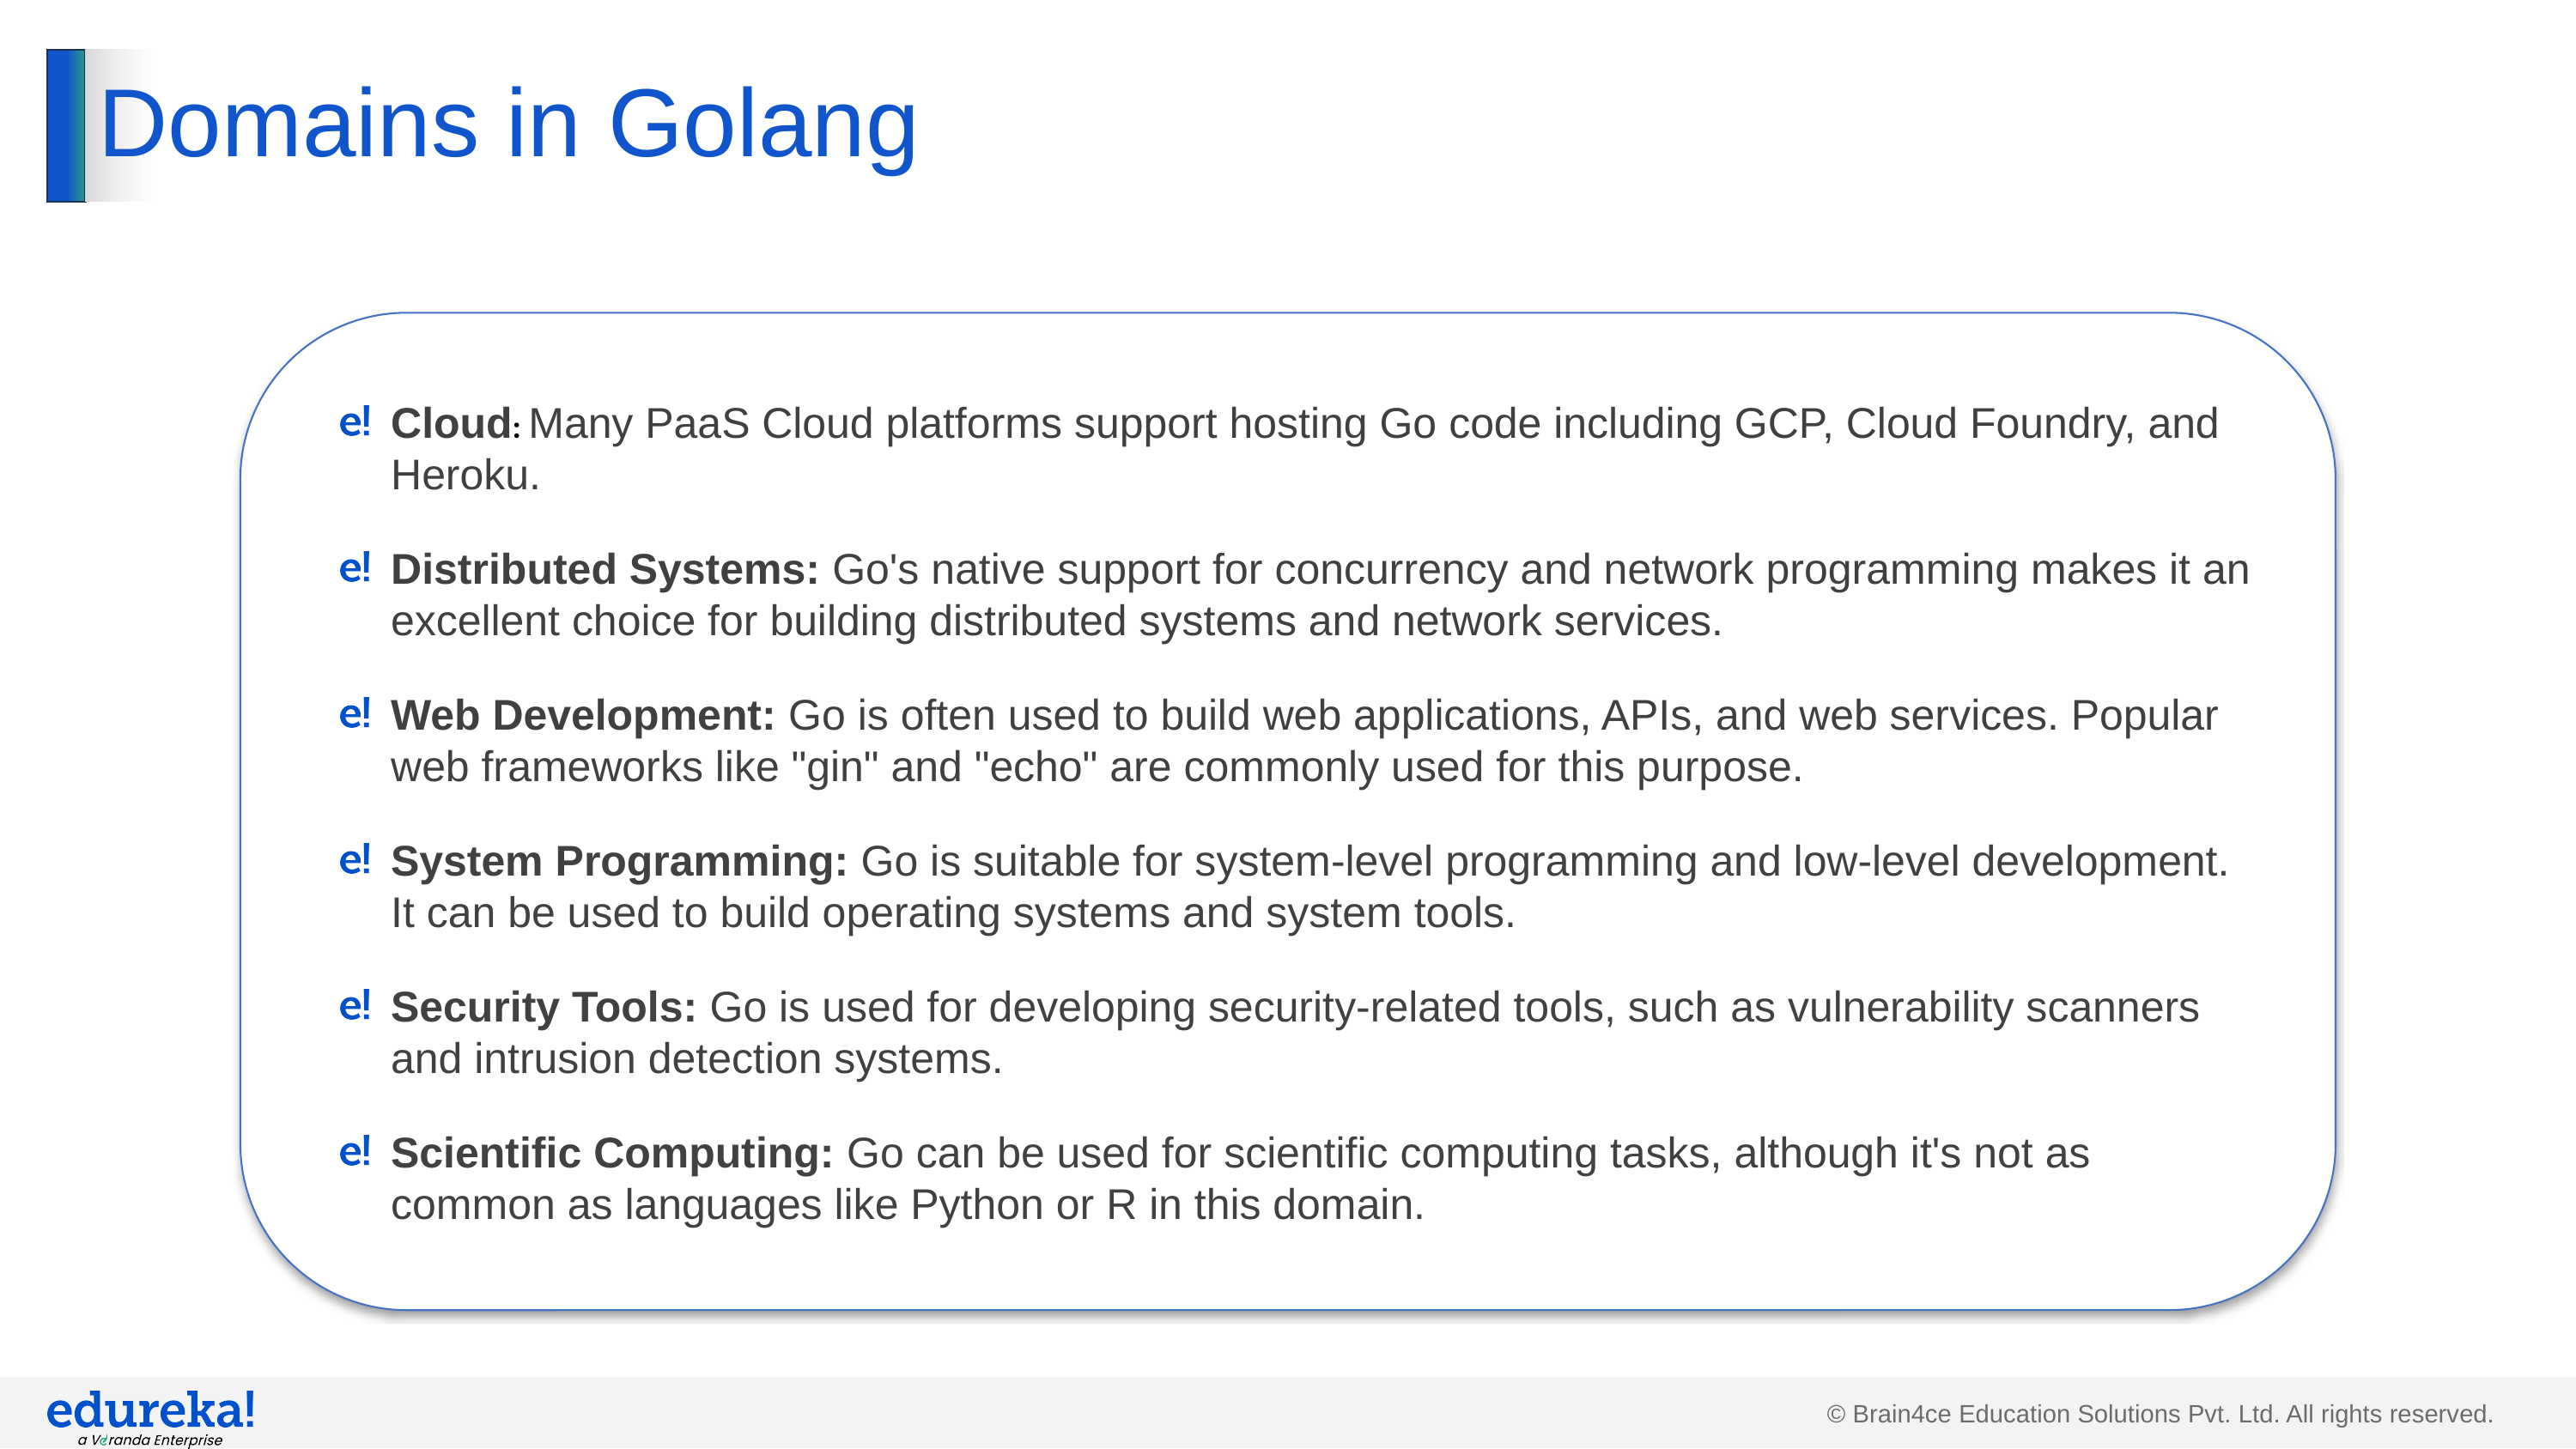

# Domains in Golang
Cloud: Many PaaS Cloud platforms support hosting Go code including GCP, Cloud Foundry, and Heroku.
Distributed Systems: Go's native support for concurrency and network programming makes it an excellent choice for building distributed systems and network services.
Web Development: Go is often used to build web applications, APIs, and web services. Popular web frameworks like "gin" and "echo" are commonly used for this purpose.
System Programming: Go is suitable for system-level programming and low-level development. It can be used to build operating systems and system tools.
Security Tools: Go is used for developing security-related tools, such as vulnerability scanners and intrusion detection systems.
Scientific Computing: Go can be used for scientific computing tasks, although it's not as common as languages like Python or R in this domain.